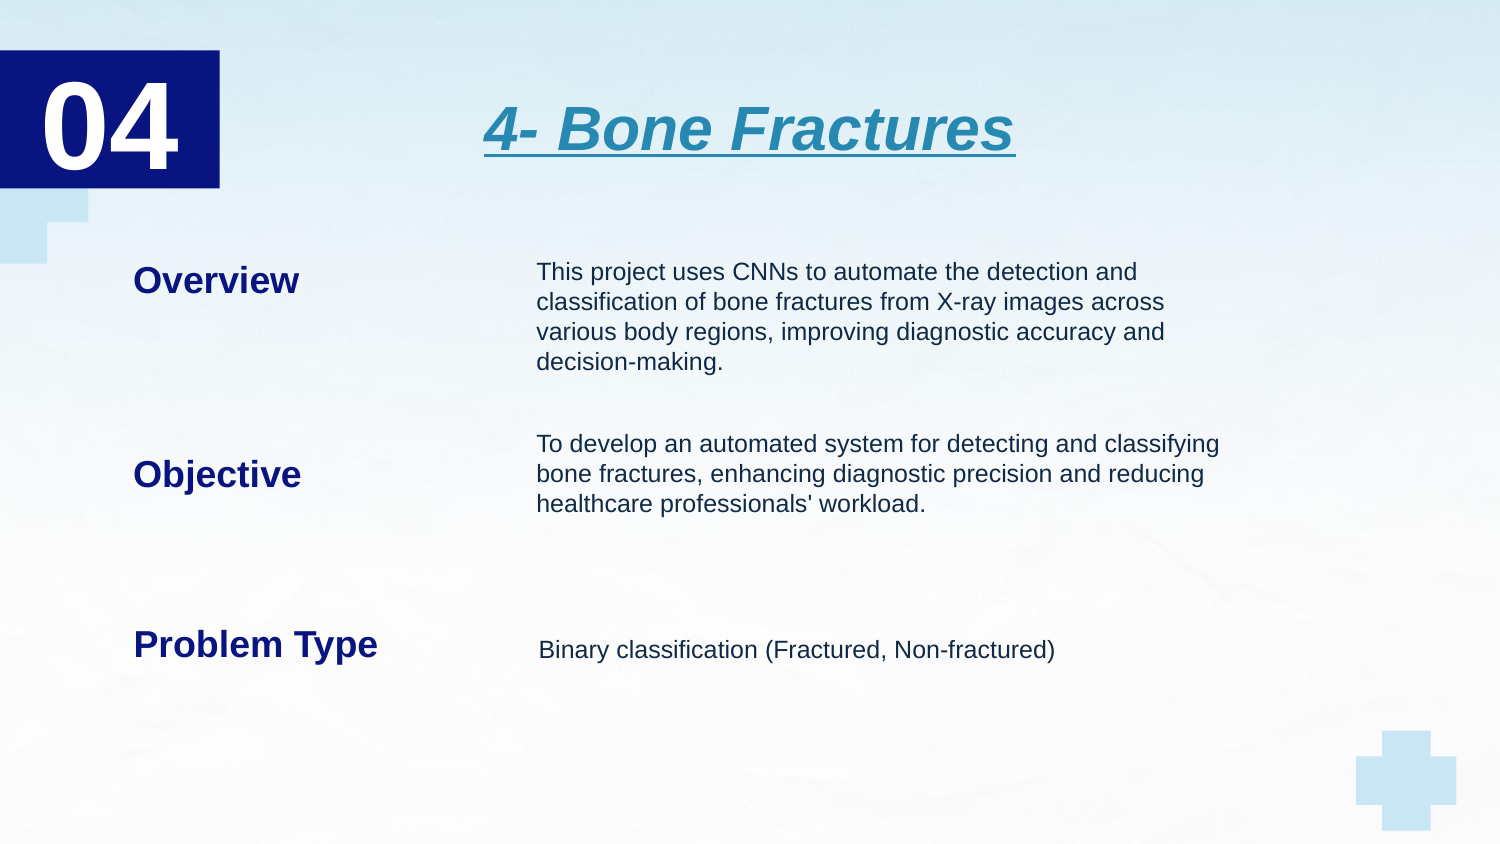

04
# 4- Bone Fractures
Overview
This project uses CNNs to automate the detection and classification of bone fractures from X-ray images across various body regions, improving diagnostic accuracy and decision-making.
To develop an automated system for detecting and classifying bone fractures, enhancing diagnostic precision and reducing healthcare professionals' workload.
Objective
Problem Type
Binary classification (Fractured, Non-fractured)